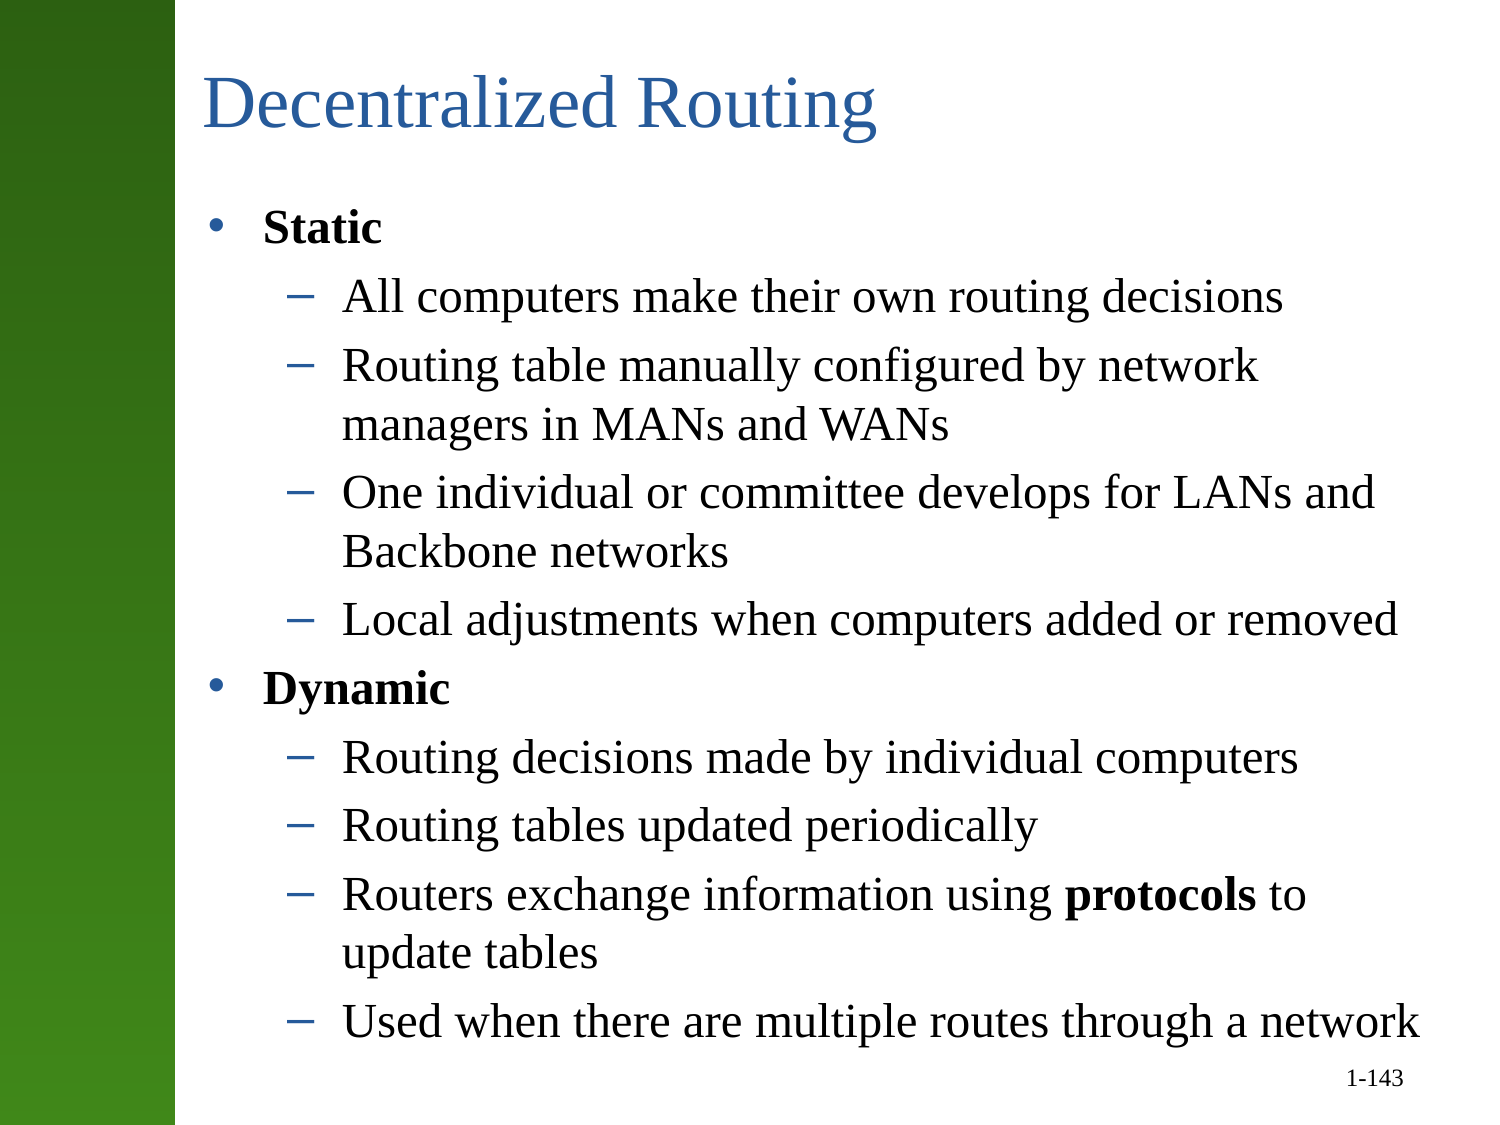

# Decentralized Routing
Static
All computers make their own routing decisions
Routing table manually configured by network managers in MANs and WANs
One individual or committee develops for LANs and Backbone networks
Local adjustments when computers added or removed
Dynamic
Routing decisions made by individual computers
Routing tables updated periodically
Routers exchange information using protocols to update tables
Used when there are multiple routes through a network